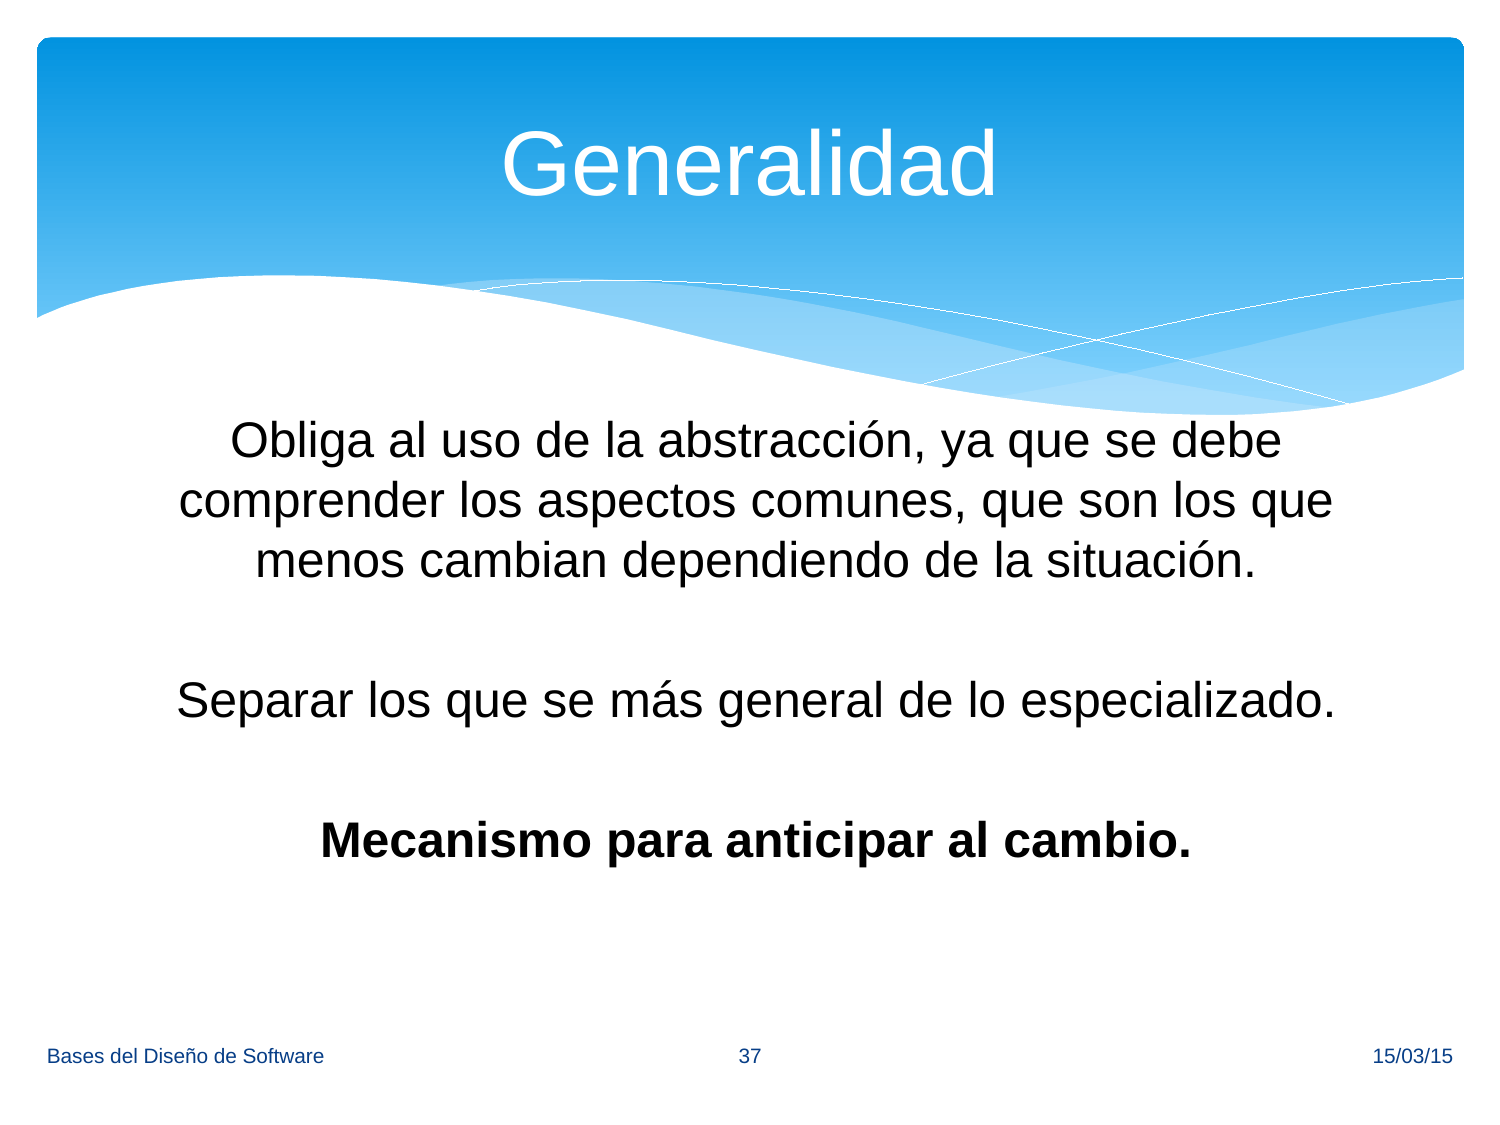

# Generalidad
Obliga al uso de la abstracción, ya que se debe comprender los aspectos comunes, que son los que menos cambian dependiendo de la situación.

Separar los que se más general de lo especializado.

Mecanismo para anticipar al cambio.
37
Bases del Diseño de Software
15/03/15